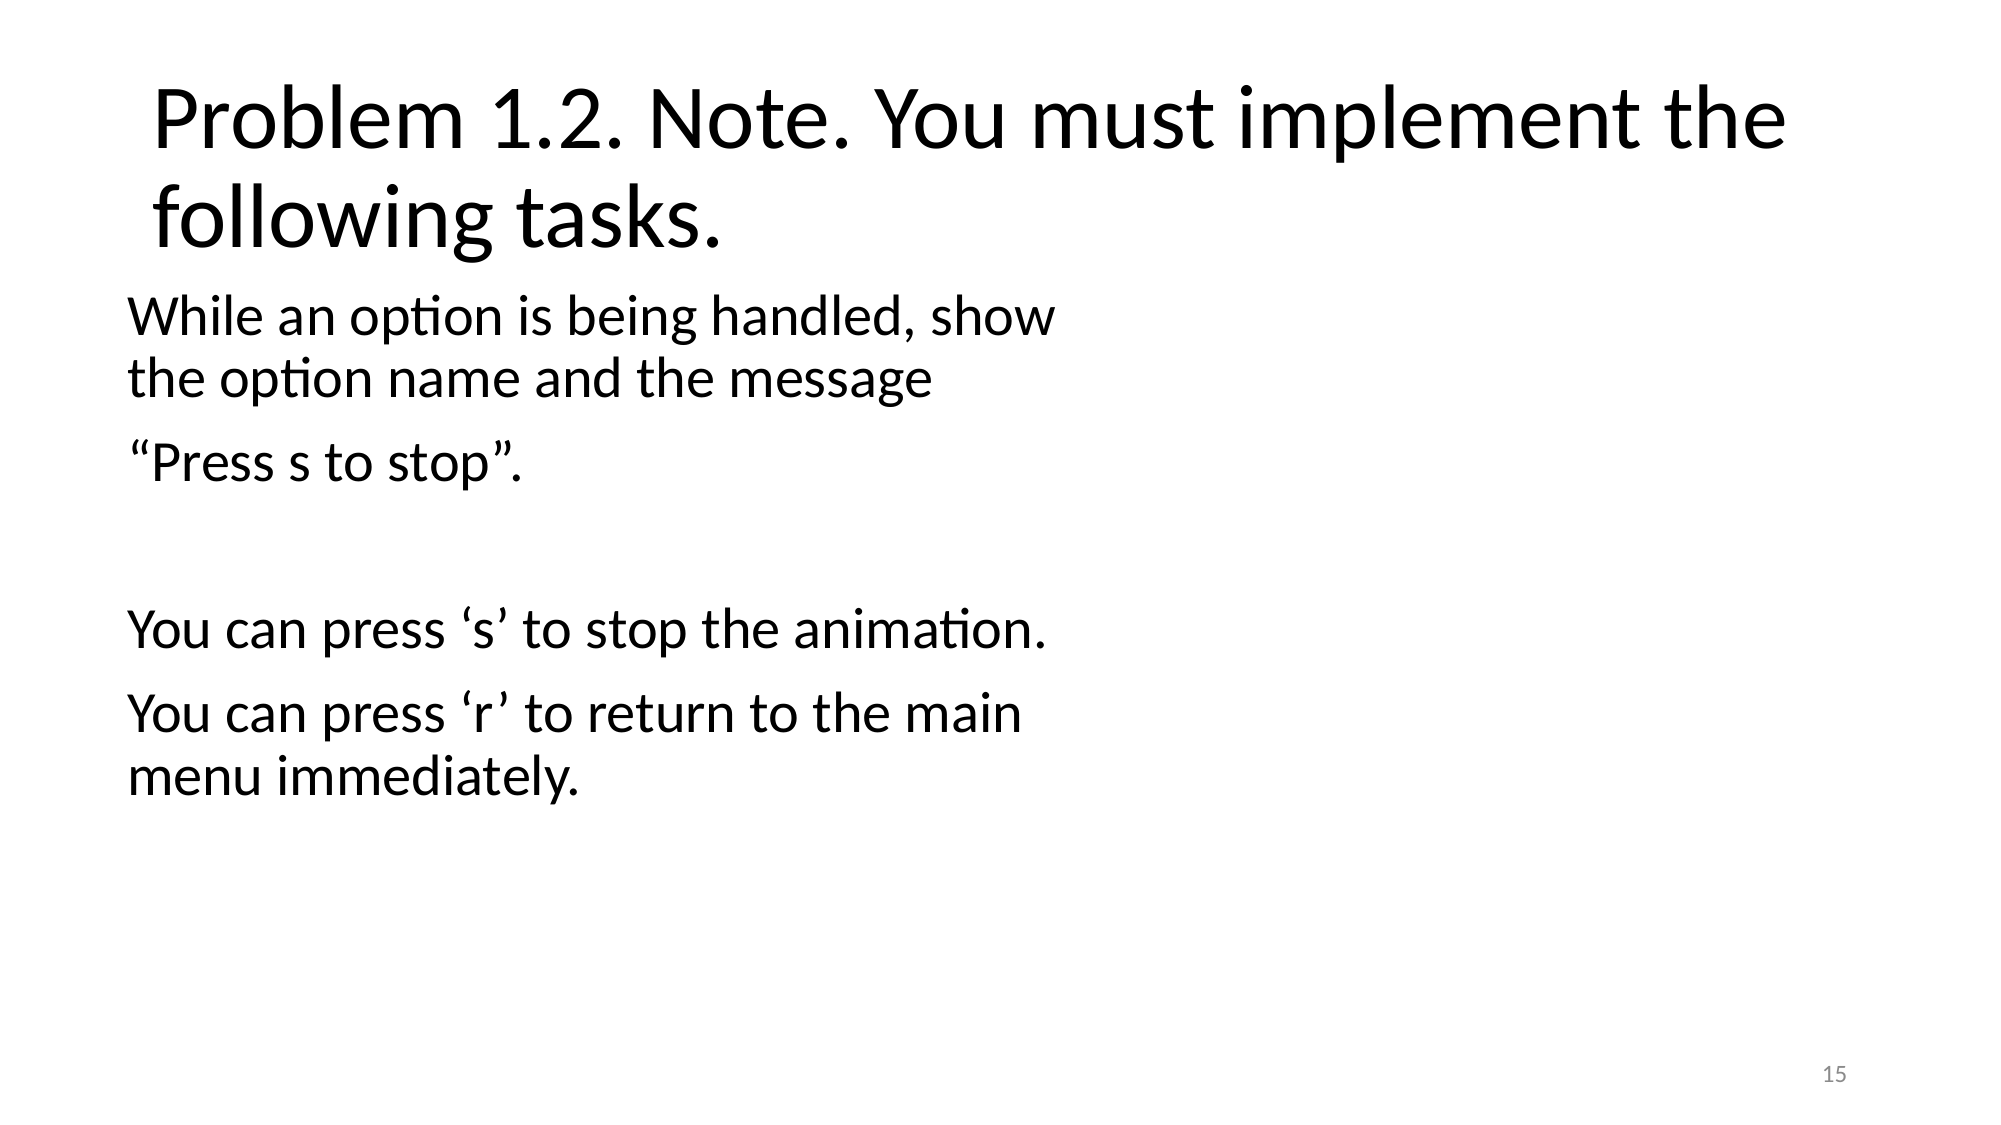

# Problem 1.2. Note. You must implement the following tasks.
While an option is being handled, show the option name and the message
“Press s to stop”.

You can press ‘s’ to stop the animation.
You can press ‘r’ to return to the main menu immediately.

15